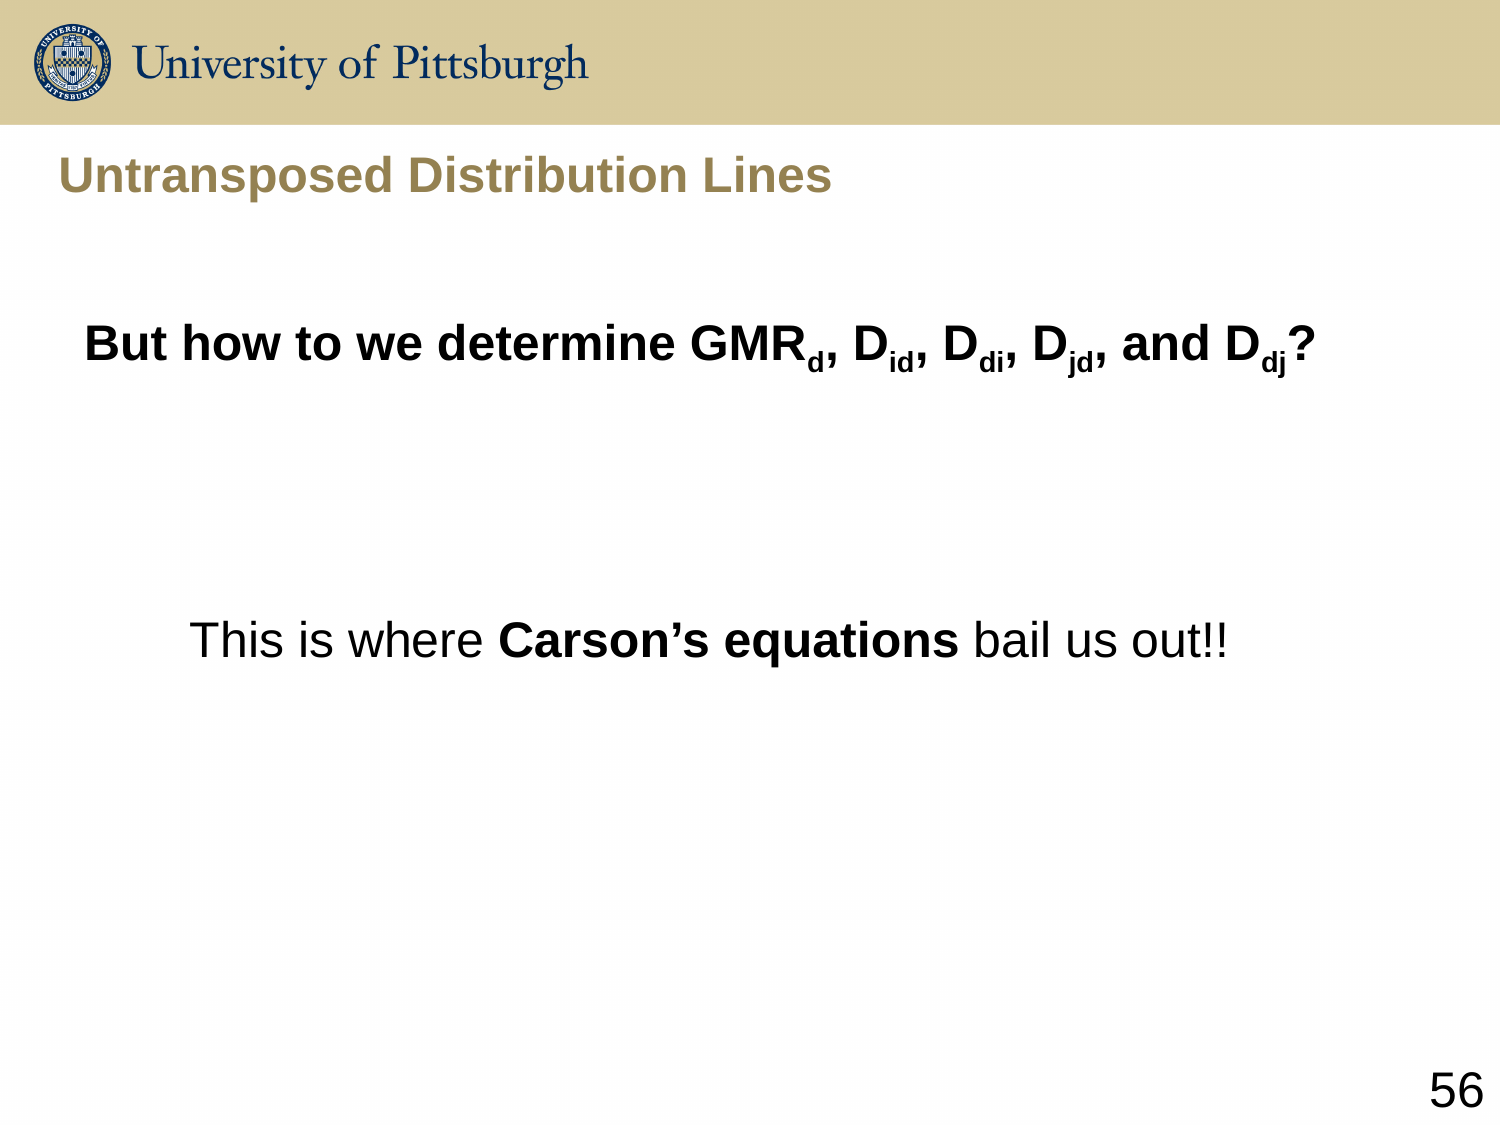

# Untransposed Distribution Lines
But how to we determine GMRd, Did, Ddi, Djd, and Ddj?
This is where Carson’s equations bail us out!!
56